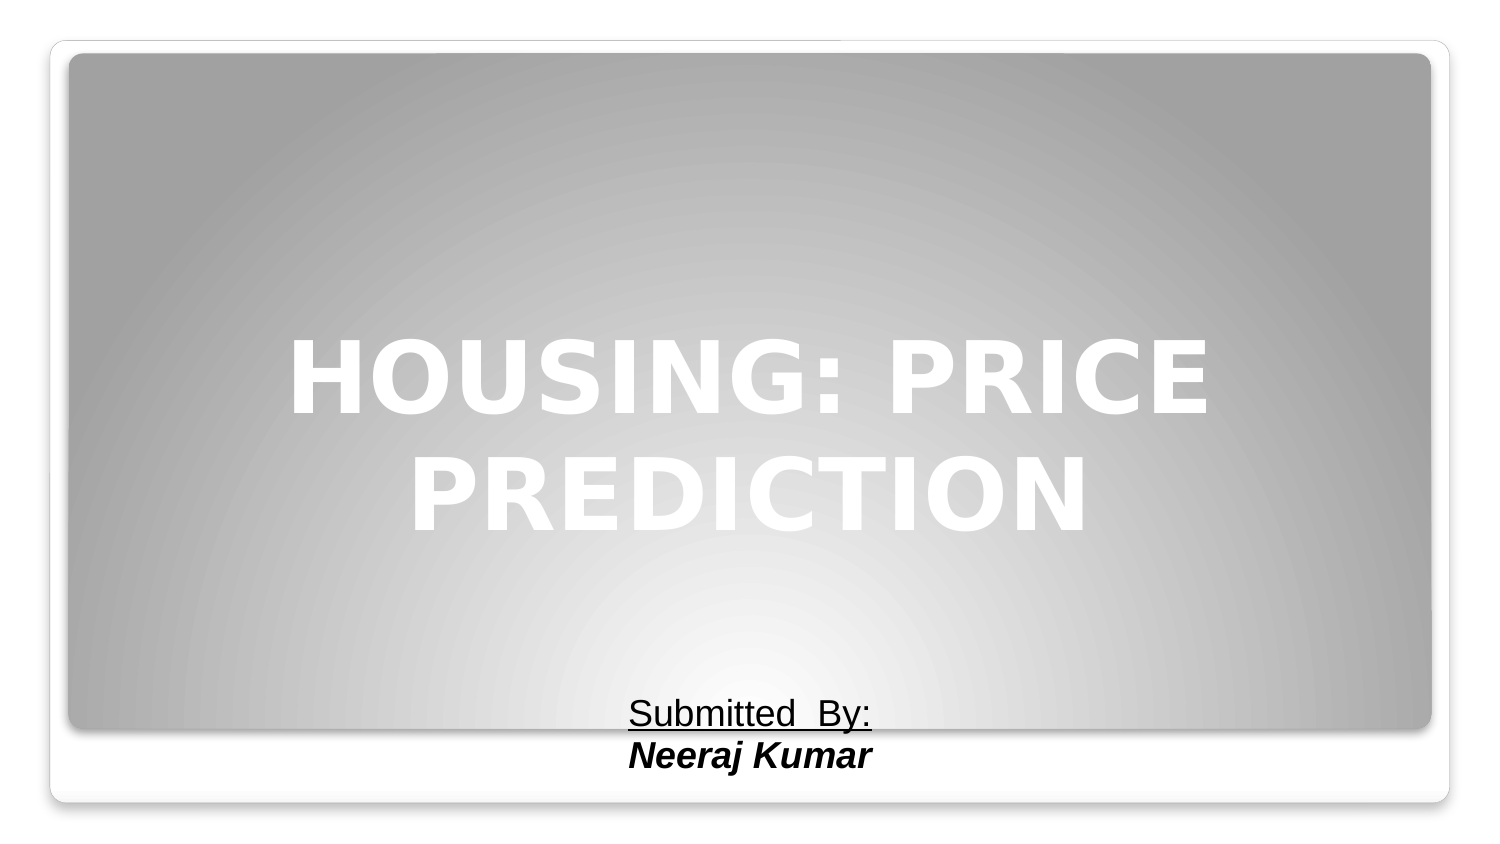

# HOUSING: PRICE PREDICTION
Submitted  By:
Neeraj Kumar